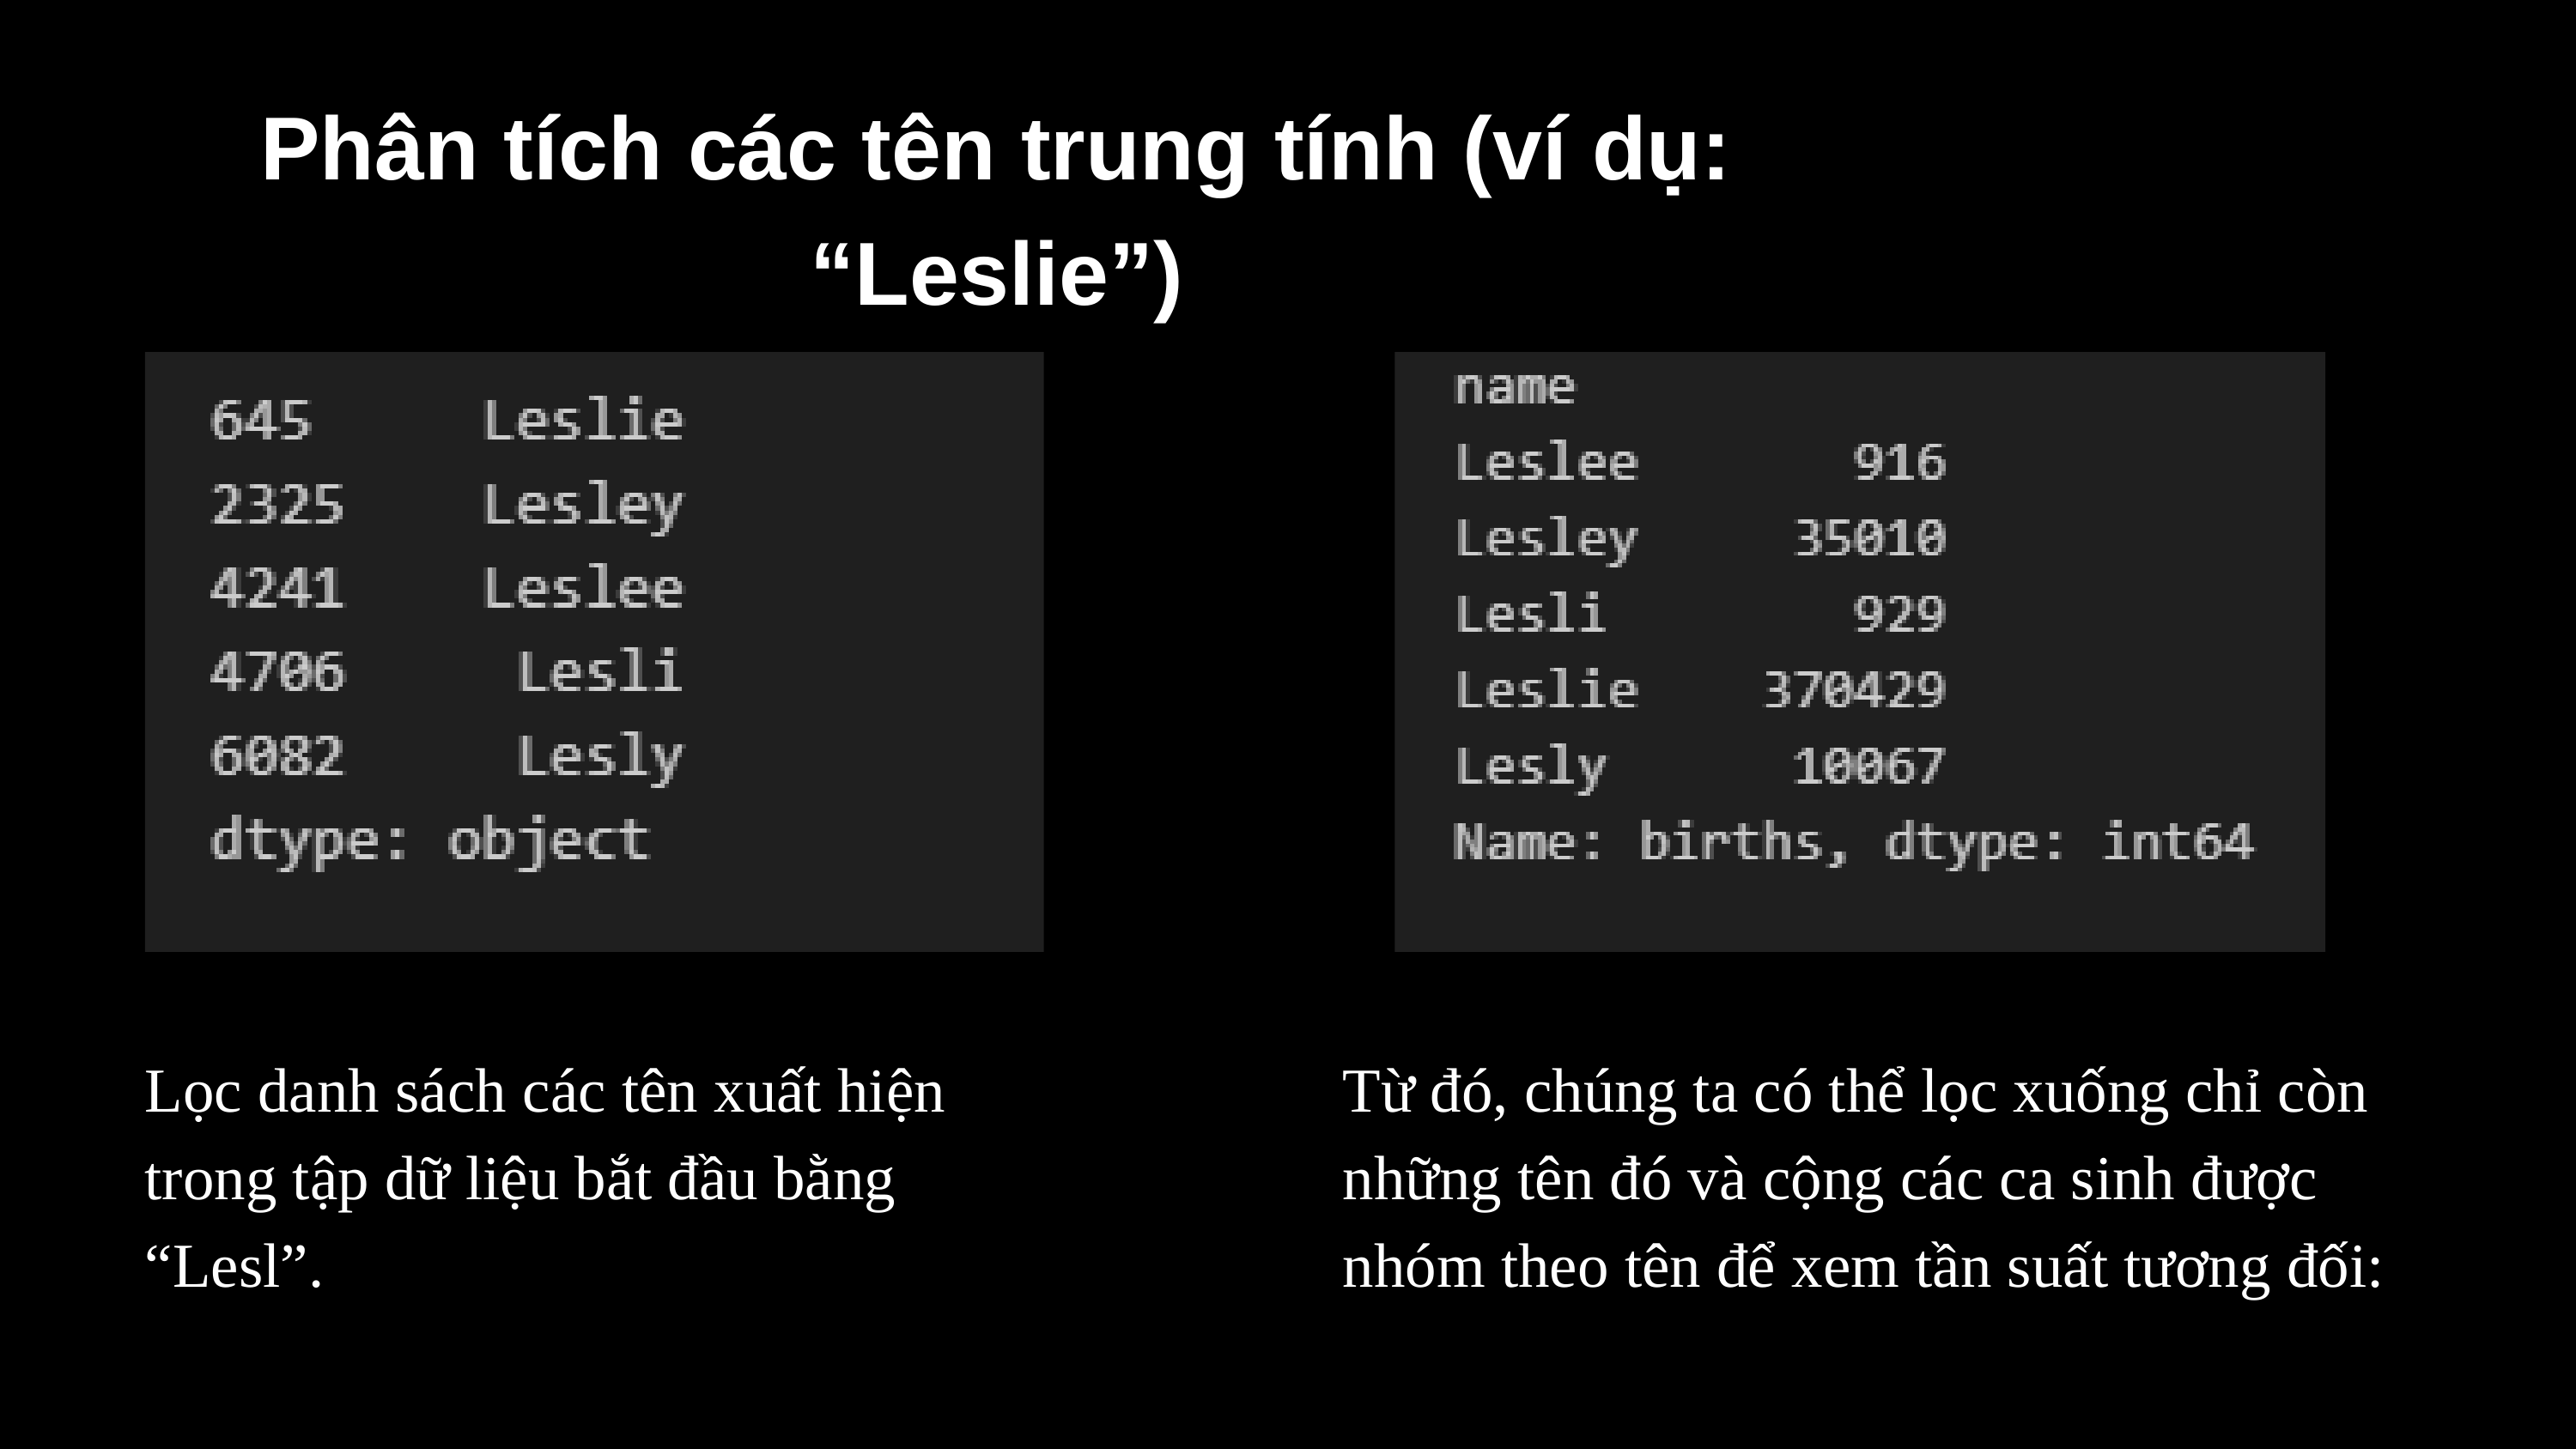

Phân tích các tên trung tính (ví dụ: “Leslie”)

Lọc danh sách các tên xuất hiện trong tập dữ liệu bắt đầu bằng “Lesl”.
Từ đó, chúng ta có thể lọc xuống chỉ còn những tên đó và cộng các ca sinh được nhóm theo tên để xem tần suất tương đối: